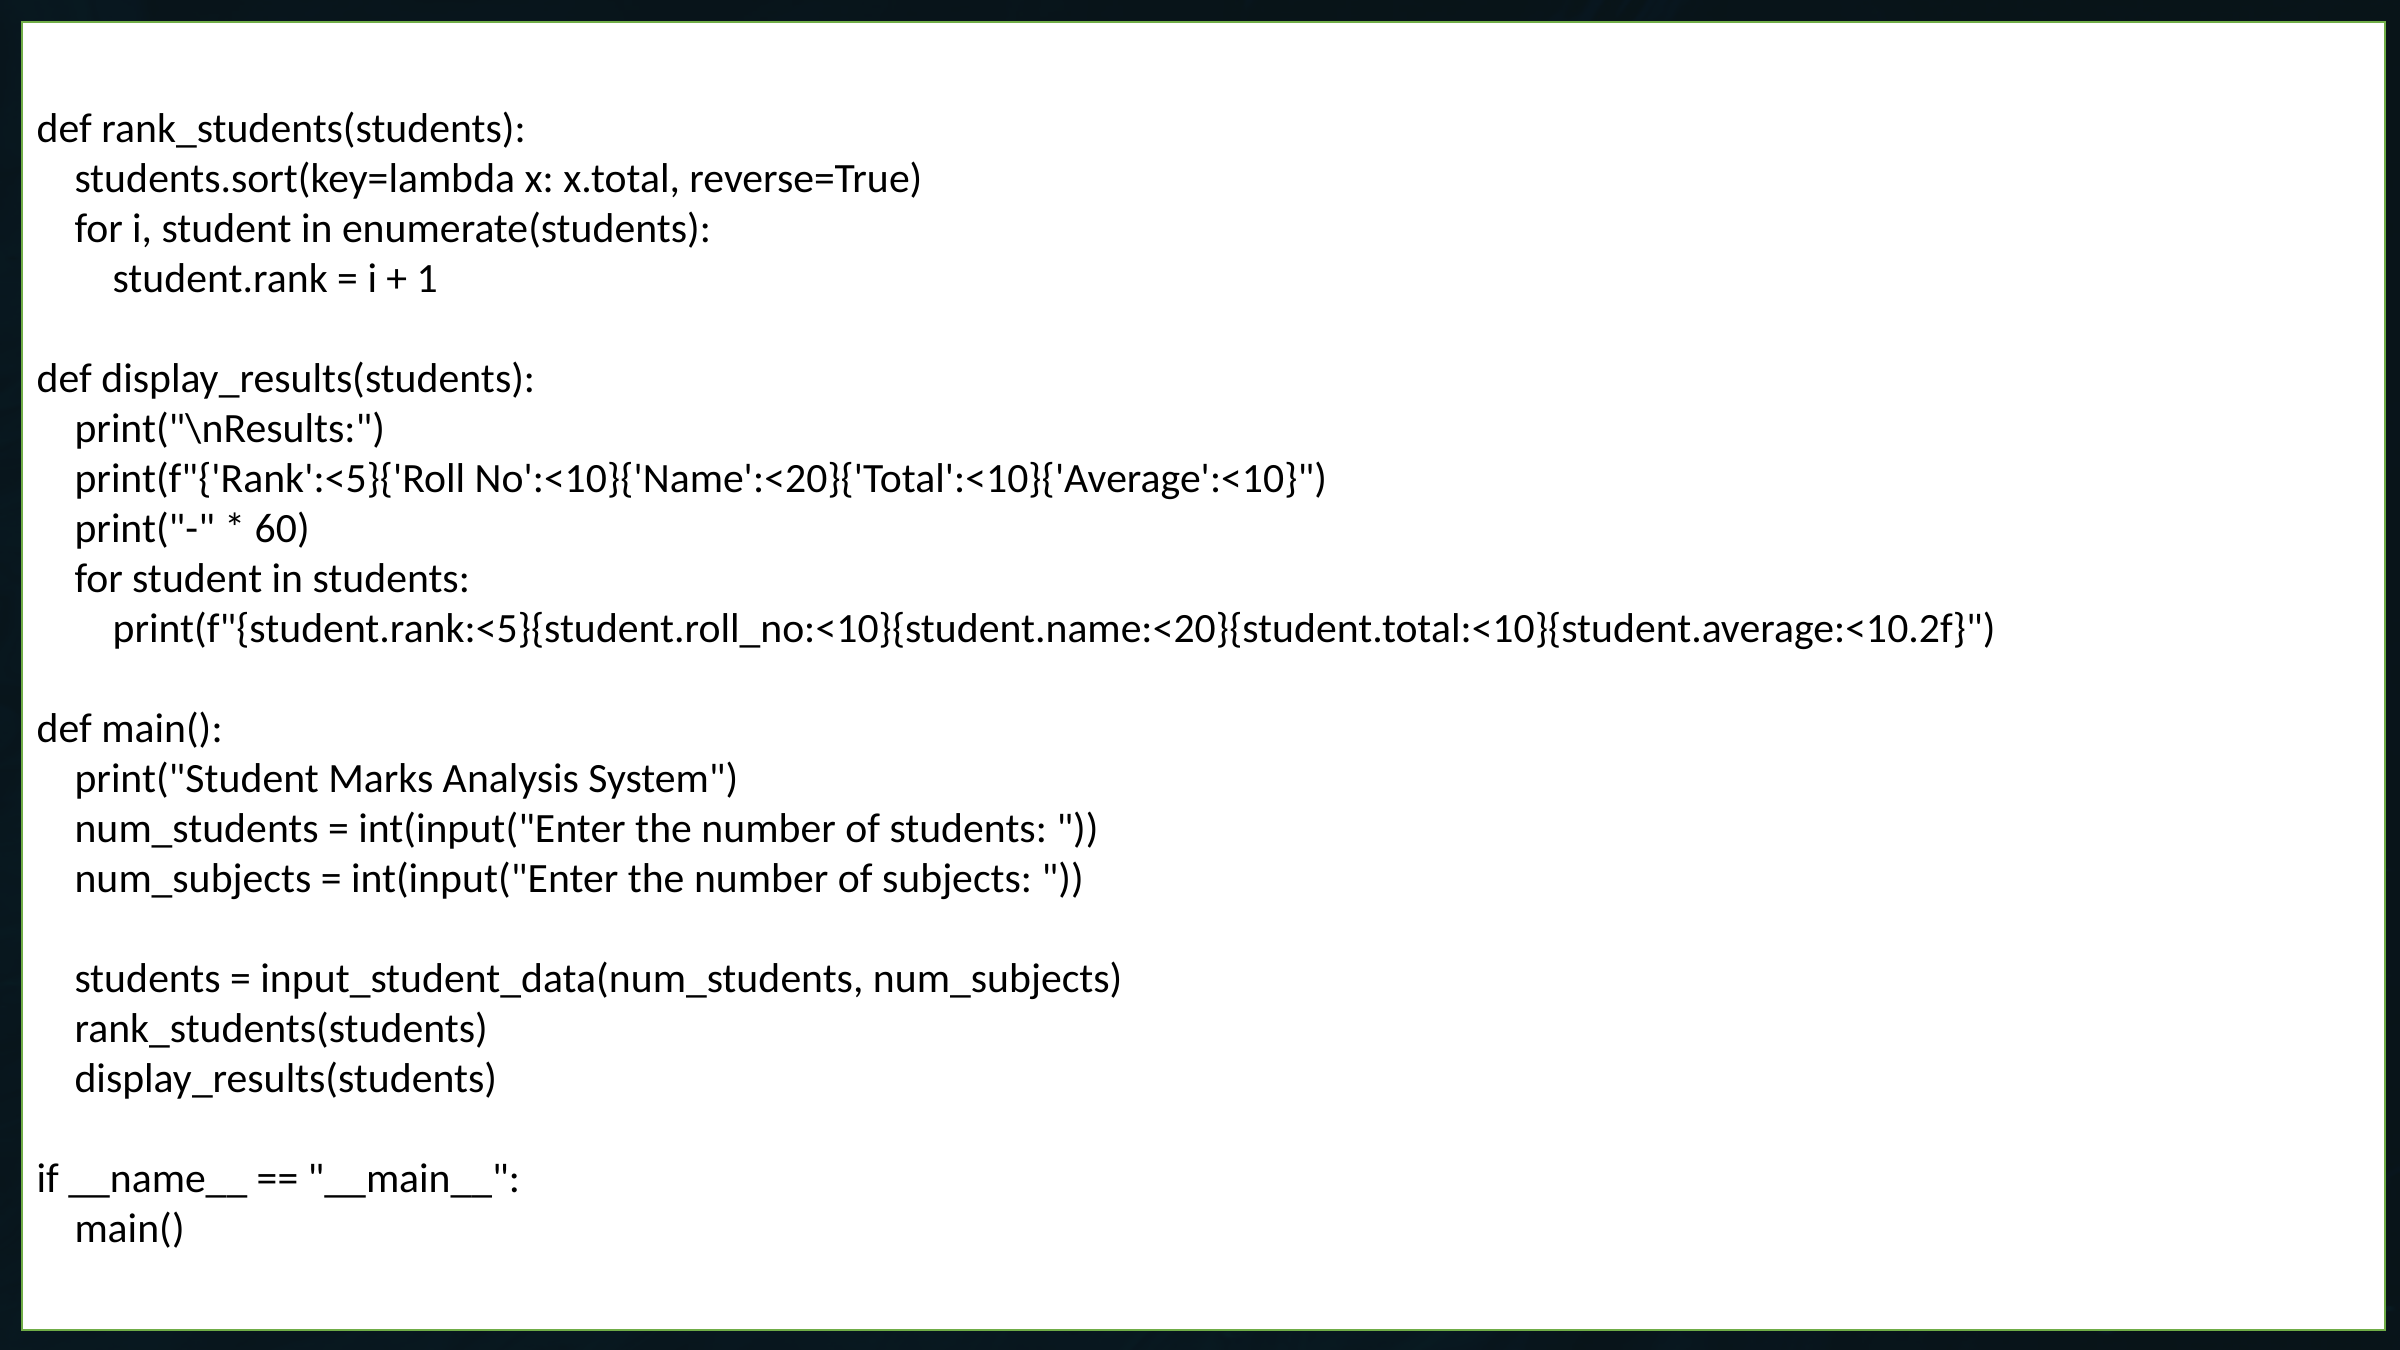

def rank_students(students):
    students.sort(key=lambda x: x.total, reverse=True)
    for i, student in enumerate(students):
        student.rank = i + 1

def display_results(students):
    print("\nResults:")
    print(f"{'Rank':<5}{'Roll No':<10}{'Name':<20}{'Total':<10}{'Average':<10}")
    print("-" * 60)
    for student in students:
        print(f"{student.rank:<5}{student.roll_no:<10}{student.name:<20}{student.total:<10}{student.average:<10.2f}")

def main():
    print("Student Marks Analysis System")
    num_students = int(input("Enter the number of students: "))
    num_subjects = int(input("Enter the number of subjects: "))

    students = input_student_data(num_students, num_subjects)
    rank_students(students)
    display_results(students)

if __name__ == "__main__":
    main()